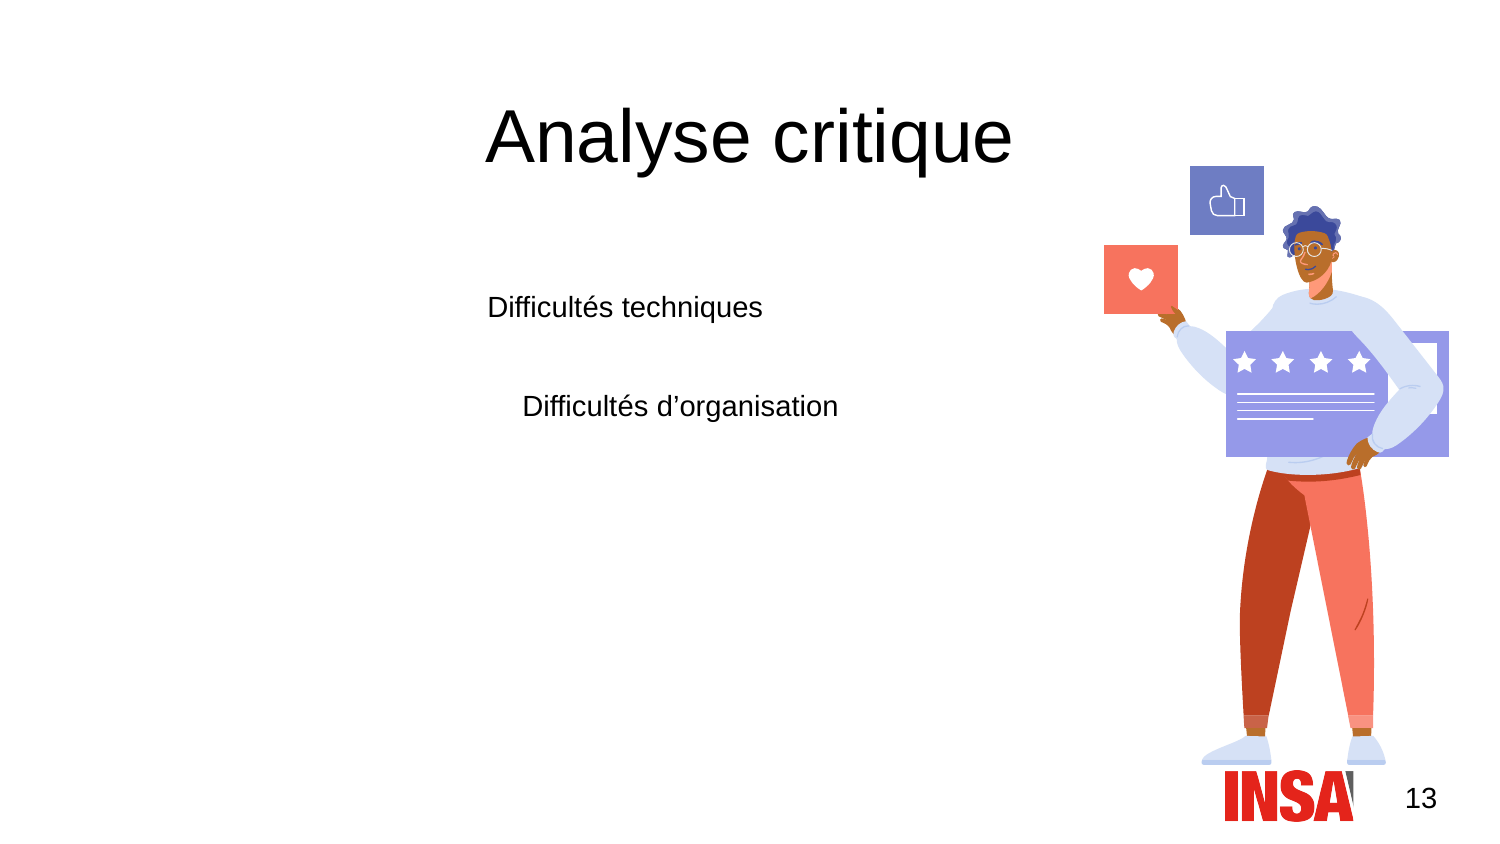

# Analyse critique

Difficultés techniques
Difficultés d’organisation
13